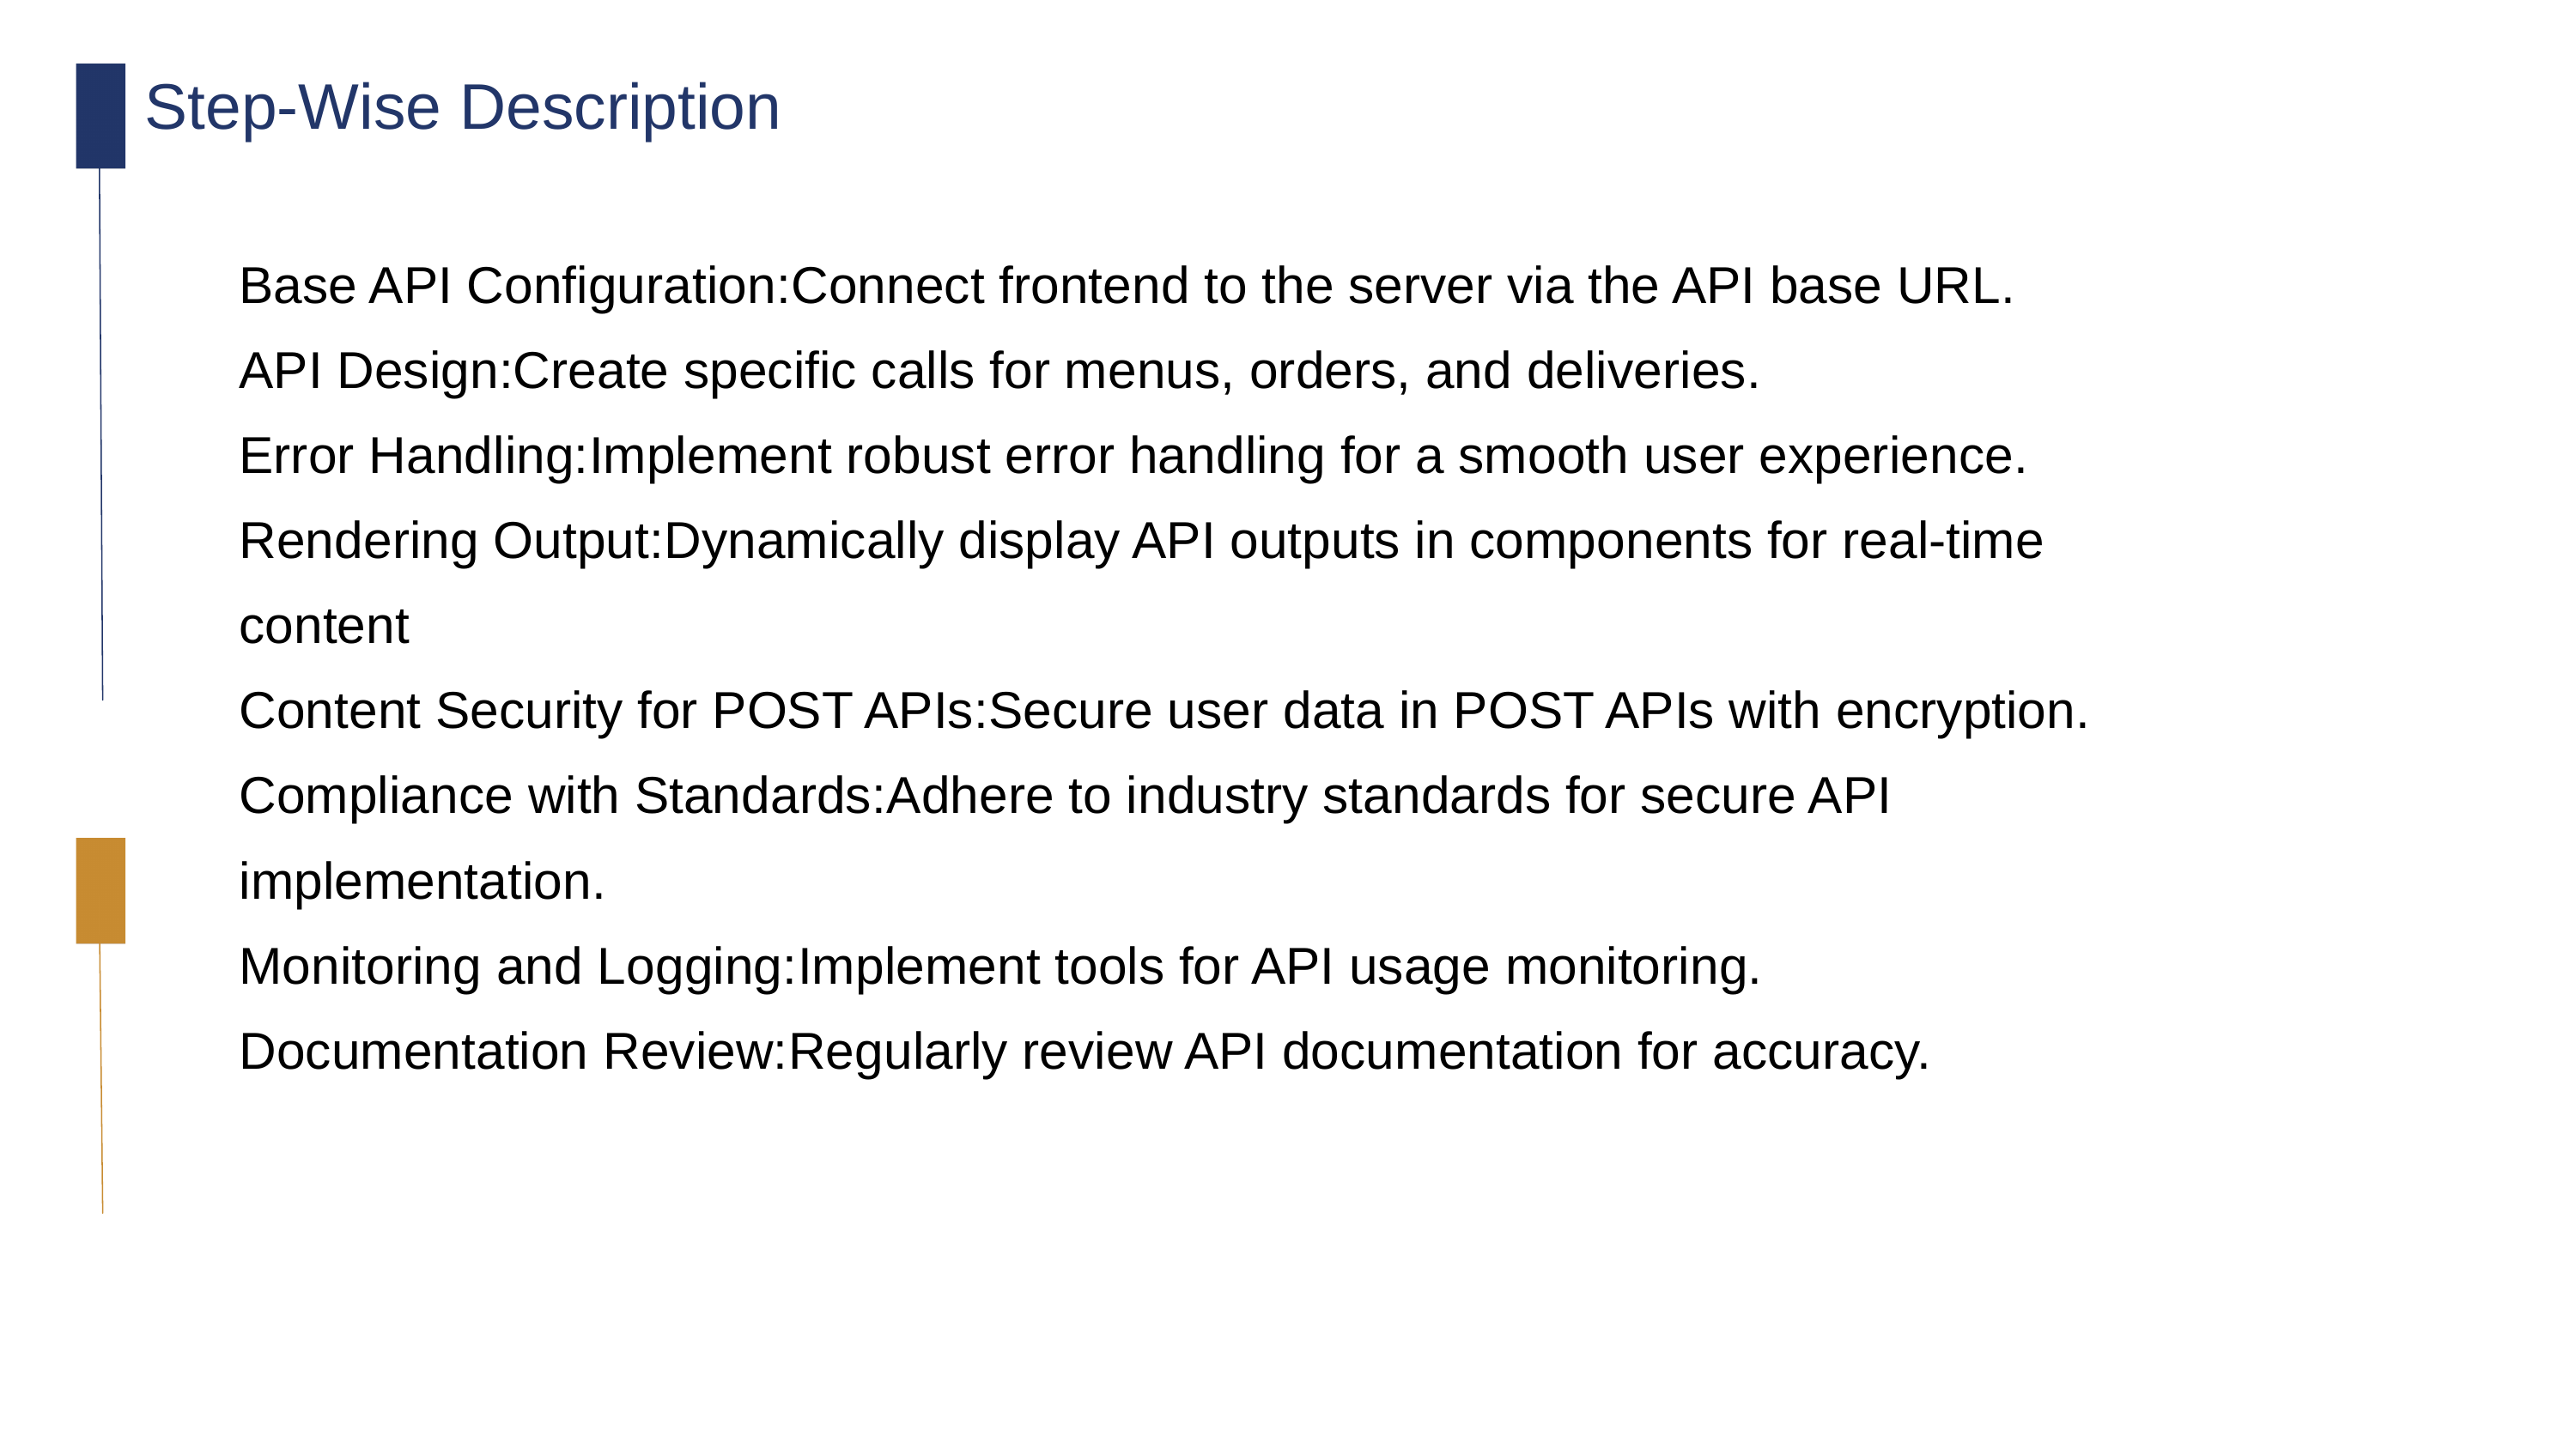

Step-Wise Description
Base API Configuration:Connect frontend to the server via the API base URL.
API Design:Create specific calls for menus, orders, and deliveries.
Error Handling:Implement robust error handling for a smooth user experience.
Rendering Output:Dynamically display API outputs in components for real-time content
Content Security for POST APIs:Secure user data in POST APIs with encryption.
Compliance with Standards:Adhere to industry standards for secure API implementation.
Monitoring and Logging:Implement tools for API usage monitoring.
Documentation Review:Regularly review API documentation for accuracy.